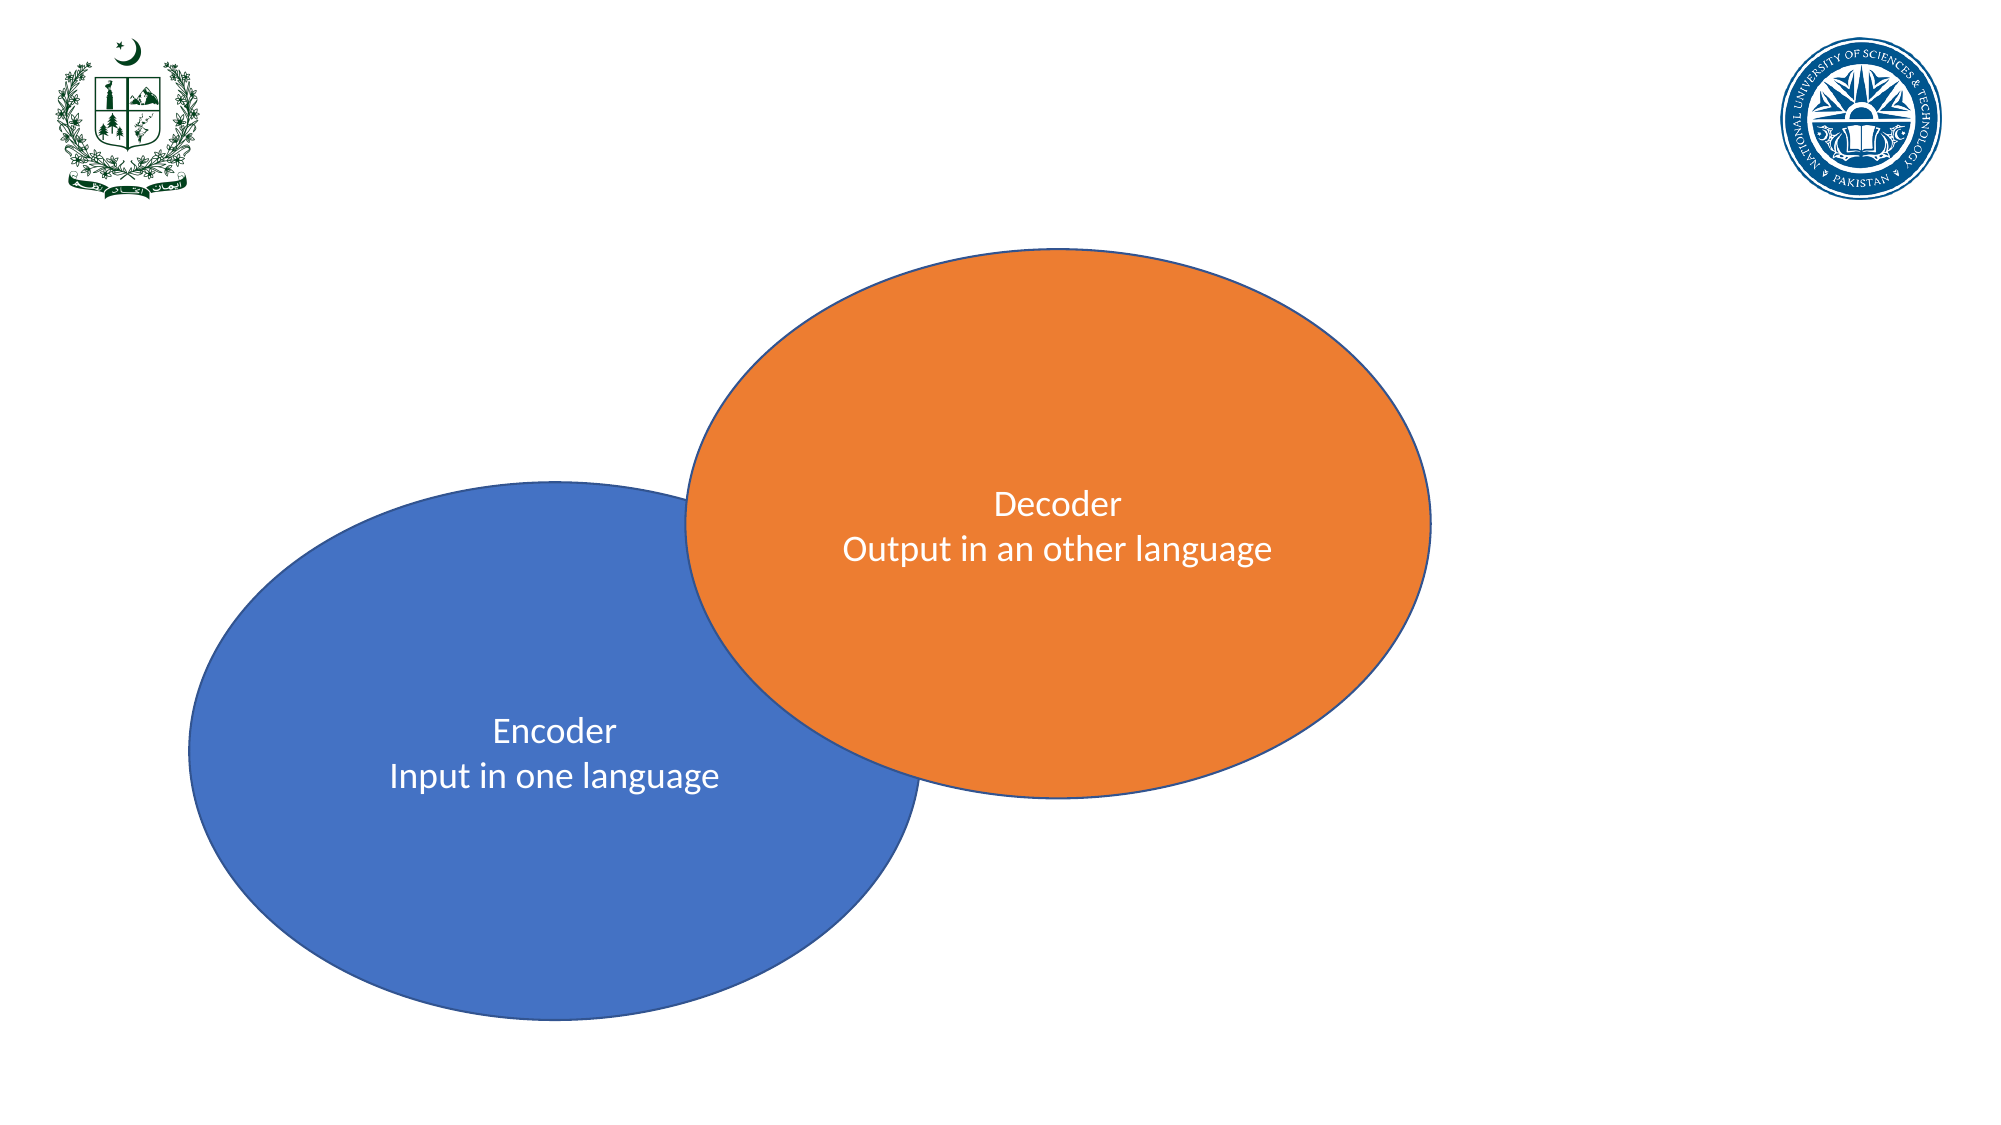

Decoder
Output in an other language
Encoder
Input in one language